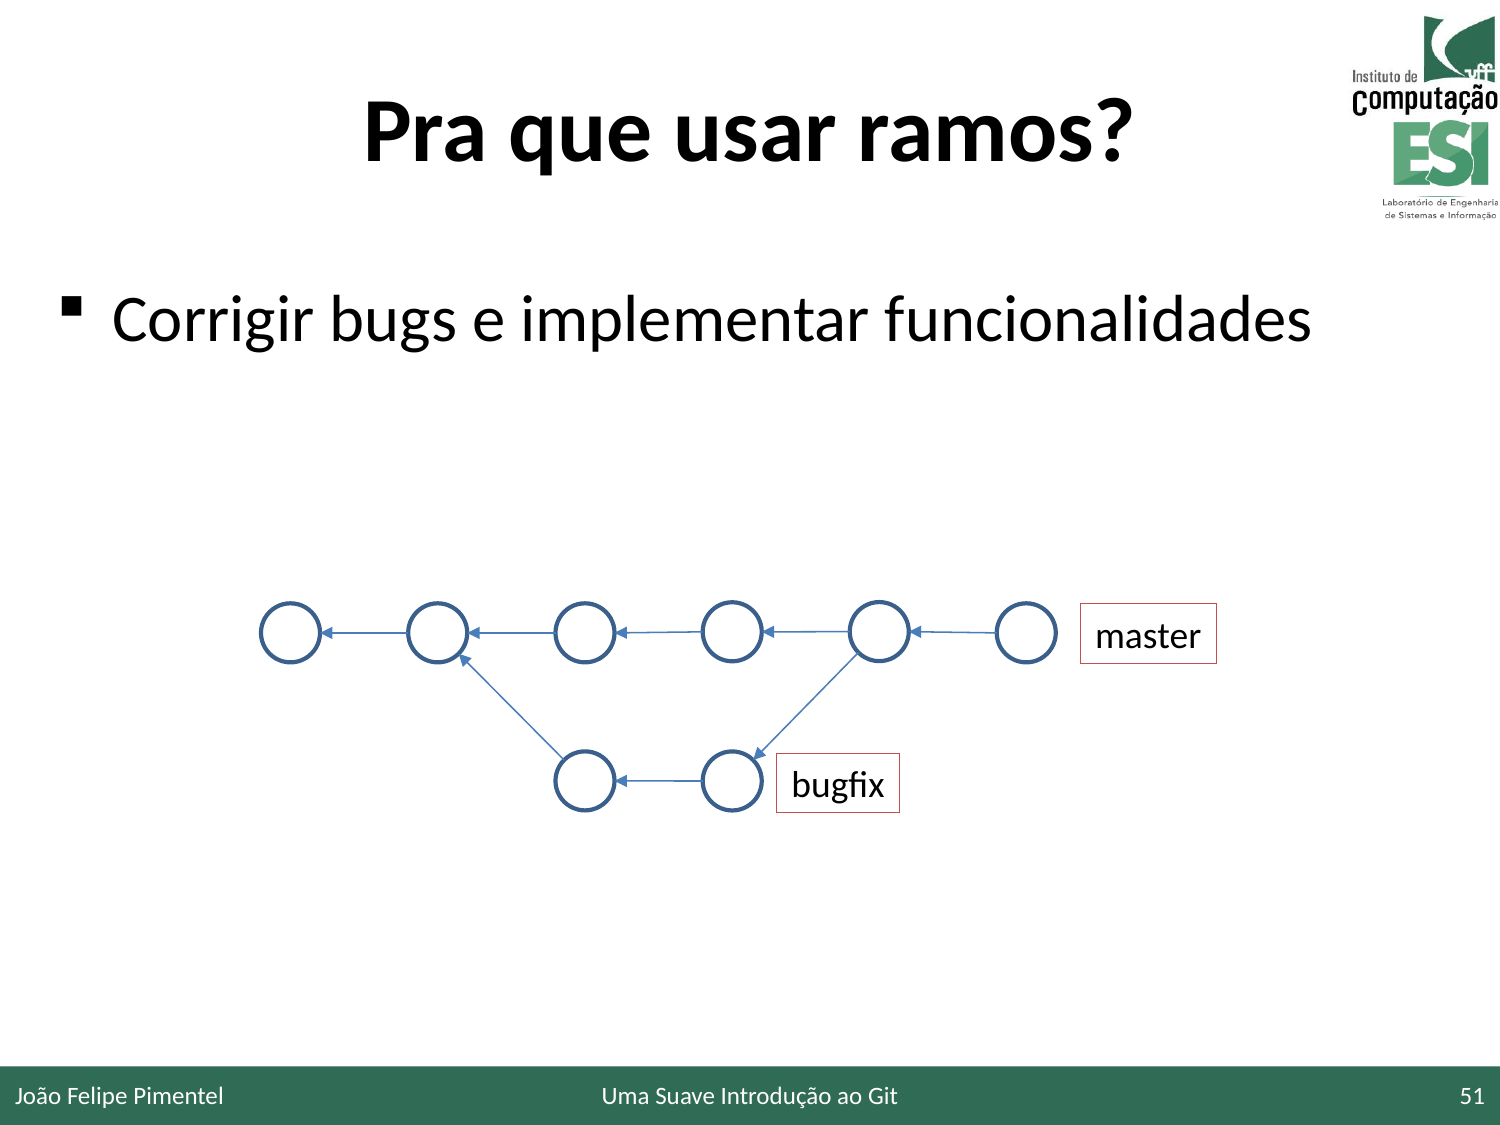

# Pra que usar ramos?
Corrigir bugs e implementar funcionalidades

master

bugfix
João Felipe Pimentel
Uma Suave Introdução ao Git
51